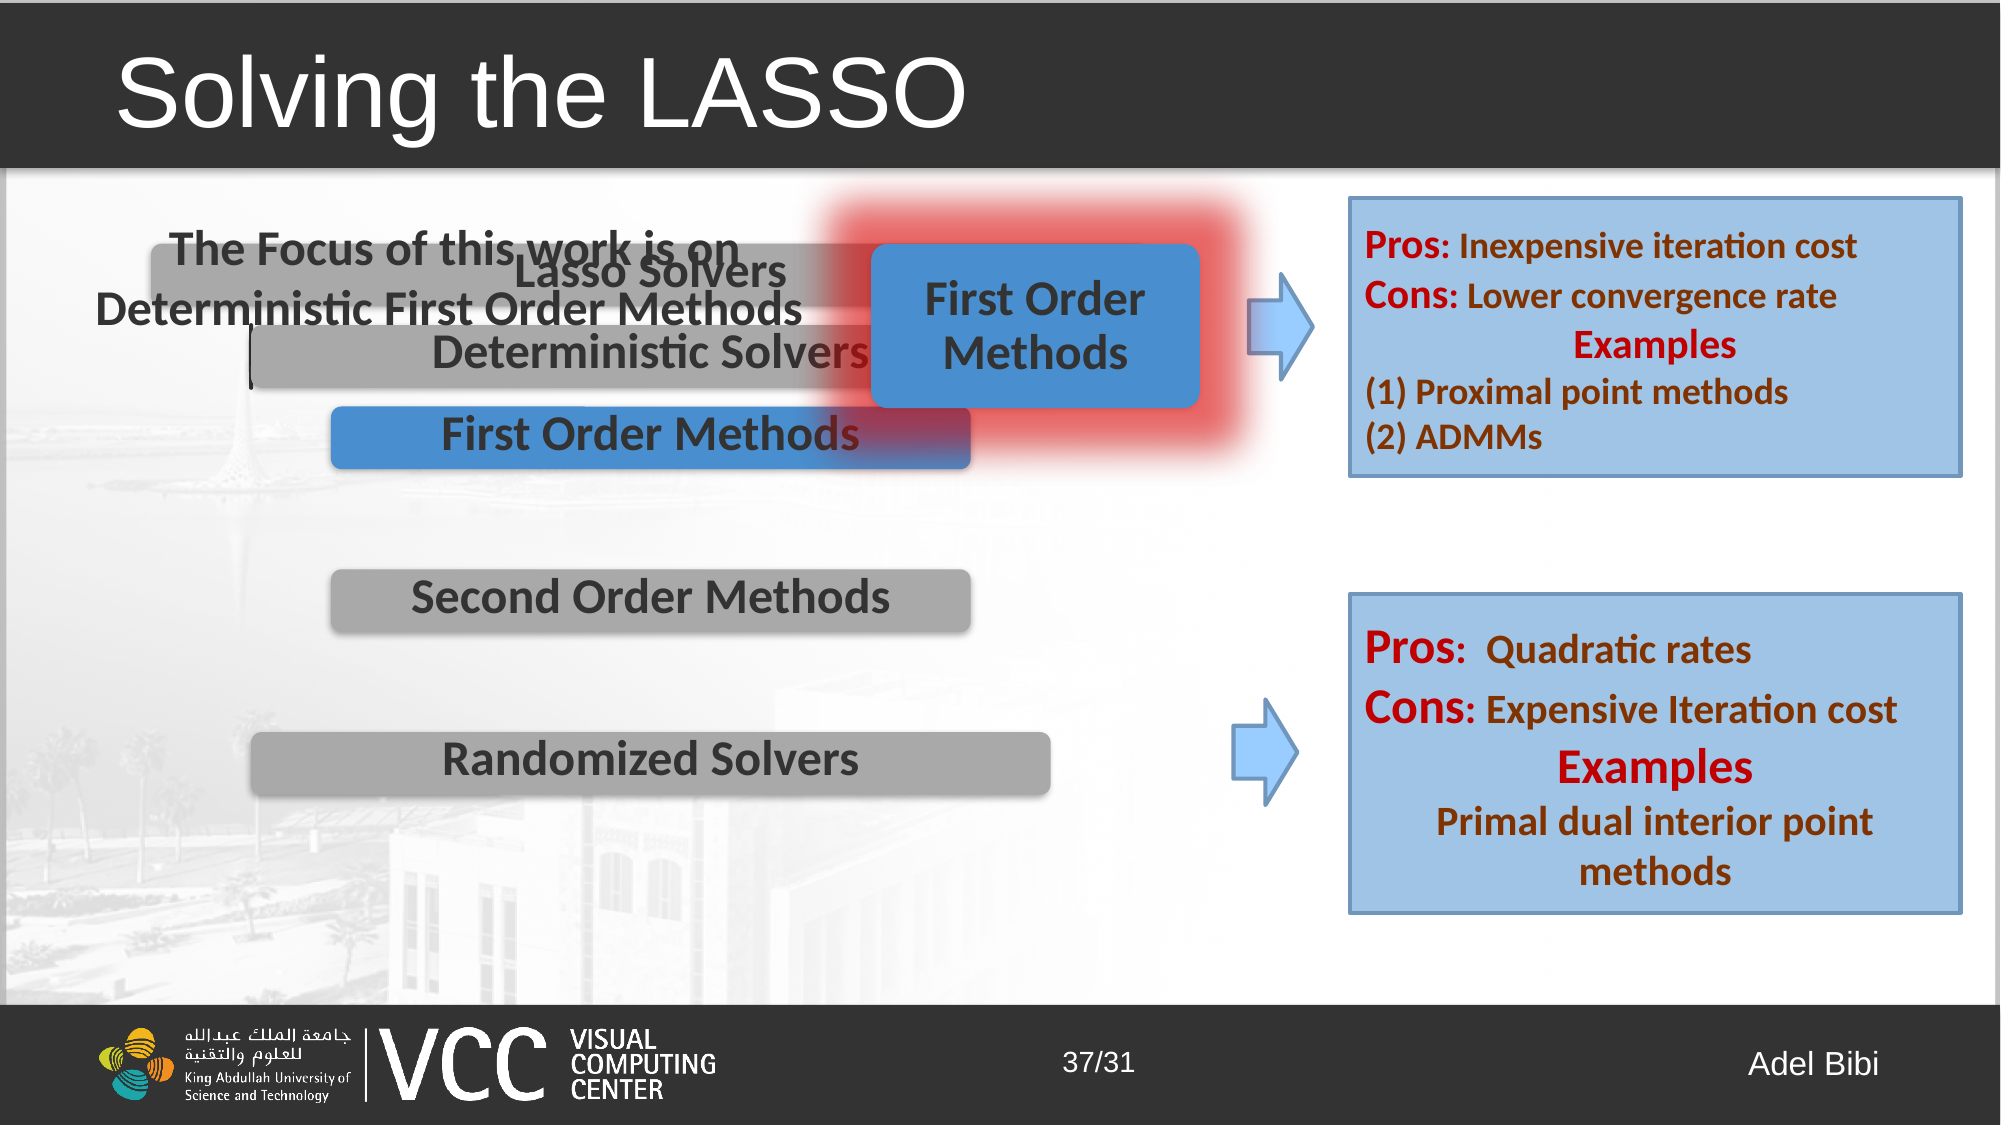

# Solving the LASSO
Pros: Inexpensive iteration cost
Cons: Lower convergence rate
Examples
(1) Proximal point methods
(2) ADMMs
The Focus of this work is on Deterministic First Order Methods
Deterministic Solvers
Second Order Methods
Randomized Solvers
First Order Methods

First Order Methods

Pros:  Quadratic rates
Cons: Expensive Iteration cost
Examples
Primal dual interior point methods